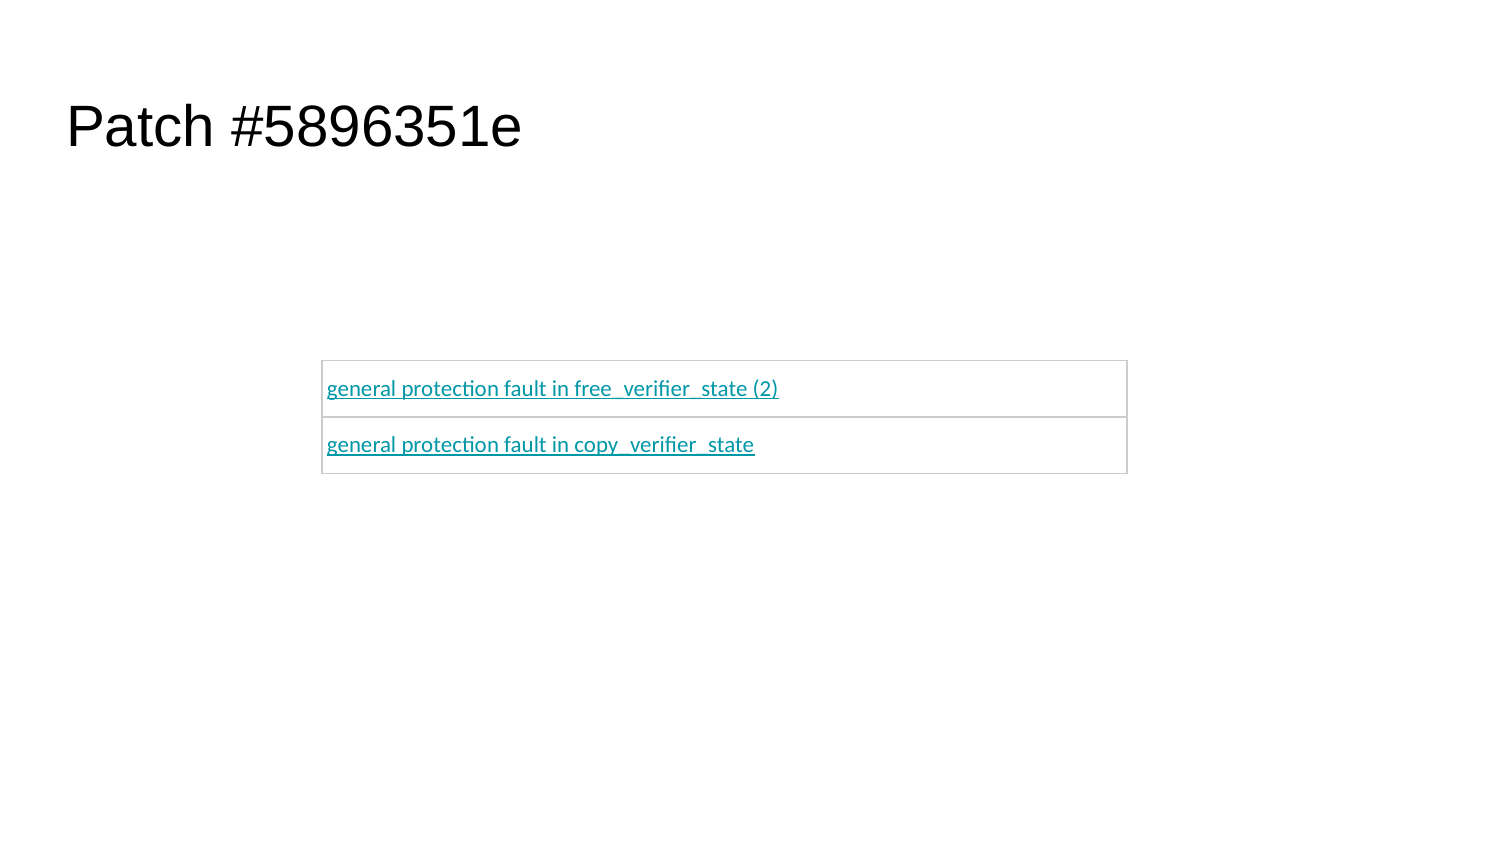

# Patch #5896351e
| general protection fault in free\_verifier\_state (2) |
| --- |
| general protection fault in copy\_verifier\_state |